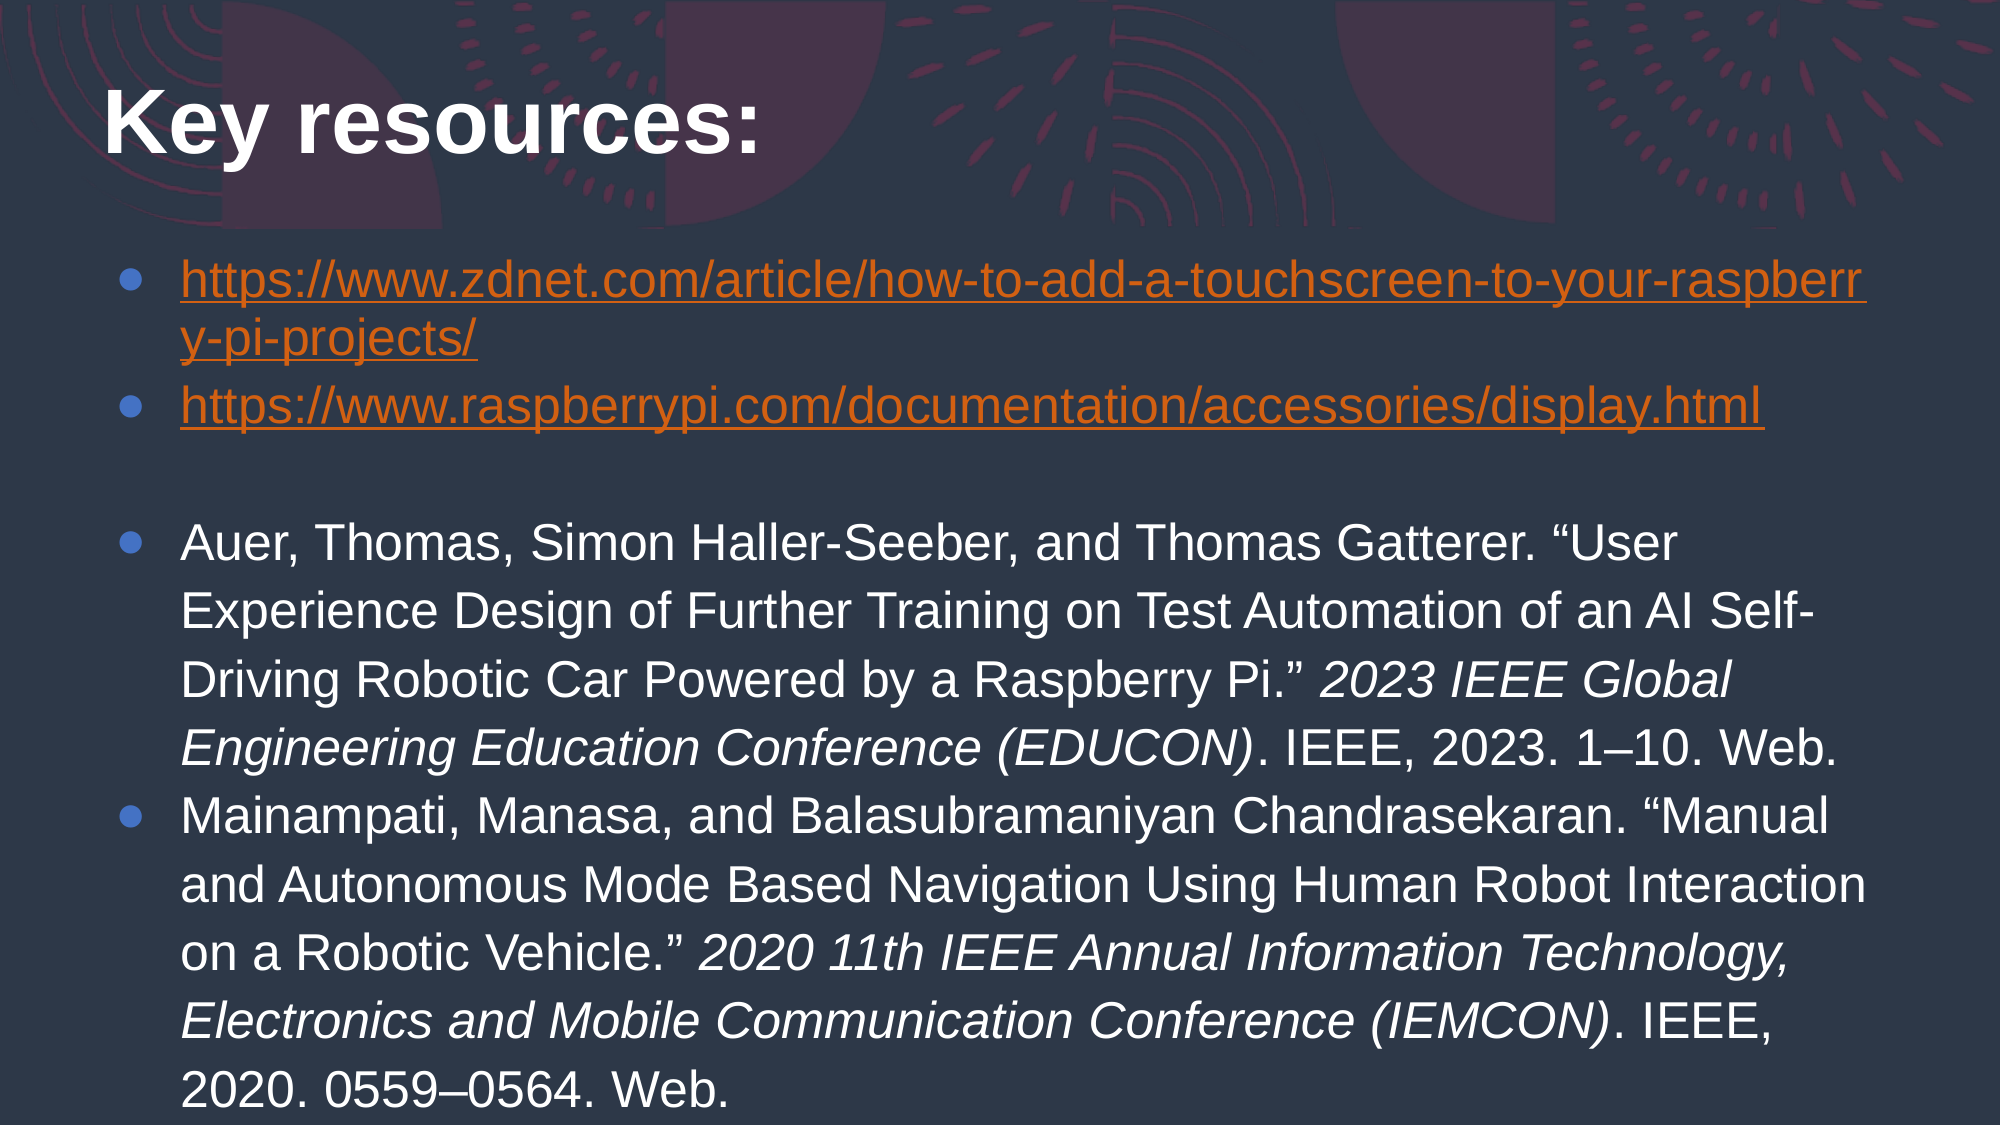

Key resources:
https://www.zdnet.com/article/how-to-add-a-touchscreen-to-your-raspberry-pi-projects/
https://www.raspberrypi.com/documentation/accessories/display.html

Auer, Thomas, Simon Haller-Seeber, and Thomas Gatterer. “User Experience Design of Further Training on Test Automation of an AI Self-Driving Robotic Car Powered by a Raspberry Pi.” 2023 IEEE Global Engineering Education Conference (EDUCON). IEEE, 2023. 1–10. Web.
Mainampati, Manasa, and Balasubramaniyan Chandrasekaran. “Manual and Autonomous Mode Based Navigation Using Human Robot Interaction on a Robotic Vehicle.” 2020 11th IEEE Annual Information Technology, Electronics and Mobile Communication Conference (IEMCON). IEEE, 2020. 0559–0564. Web.